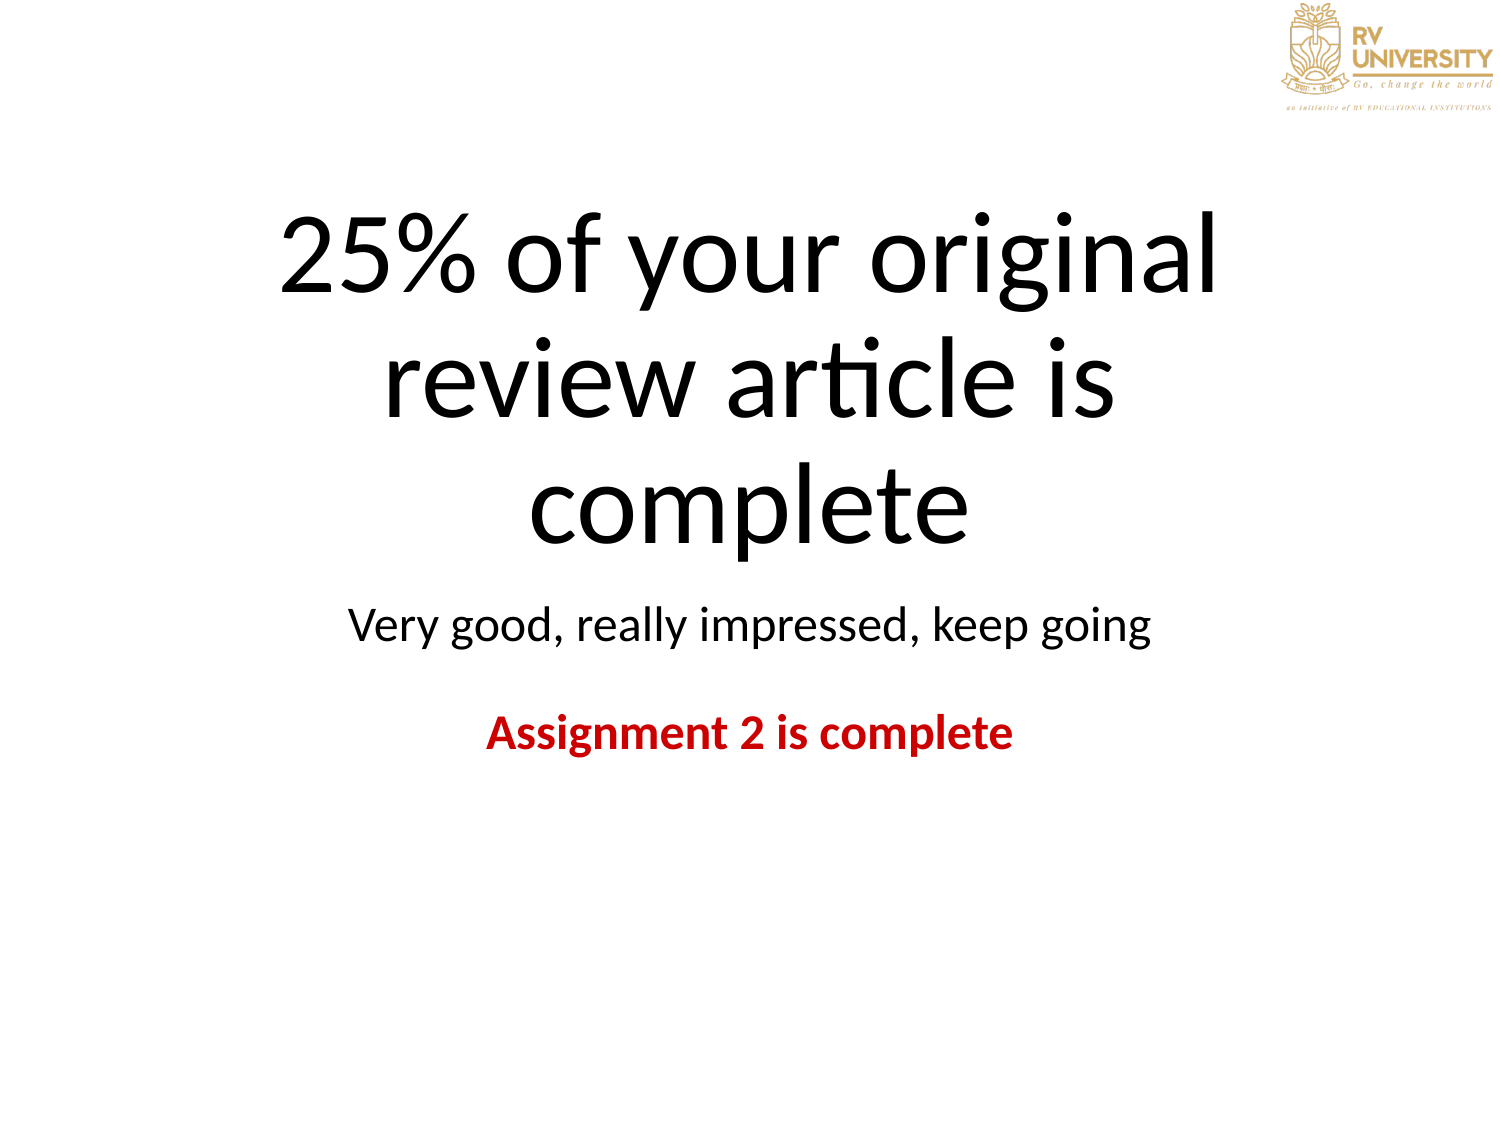

# 25% of your original review article is complete
Very good, really impressed, keep going

Assignment 2 is complete